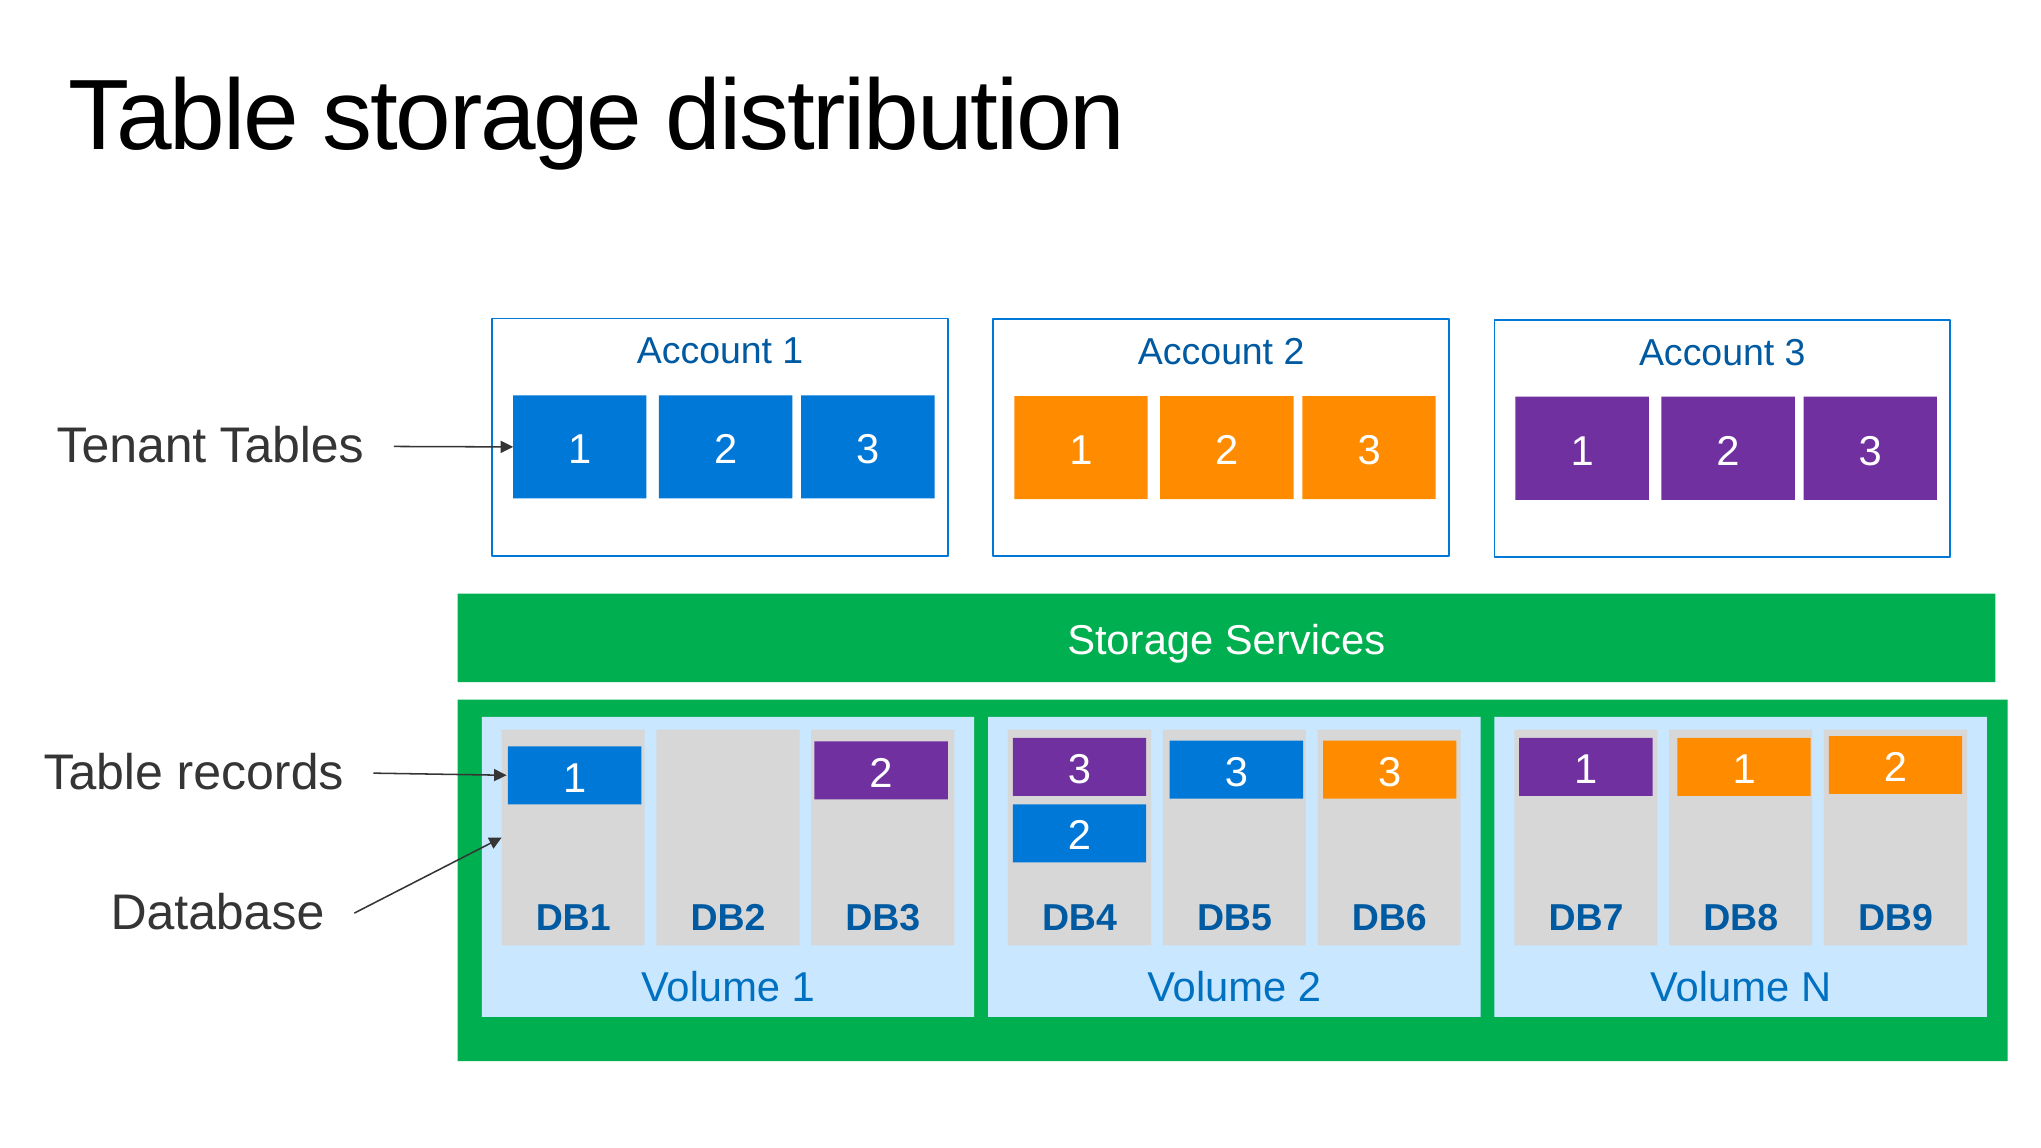

# Table storage distribution
Account 1
1
2
3
Account 2
1
2
3
Account 3
1
2
3
Tenant Tables
Storage Services

Volume 1
Volume 2
Volume N
Table records
DB1
DB2
DB3
DB4
DB5
DB6
DB7
DB8
DB9
2
1
1
3
3
3
2
1
2
Database